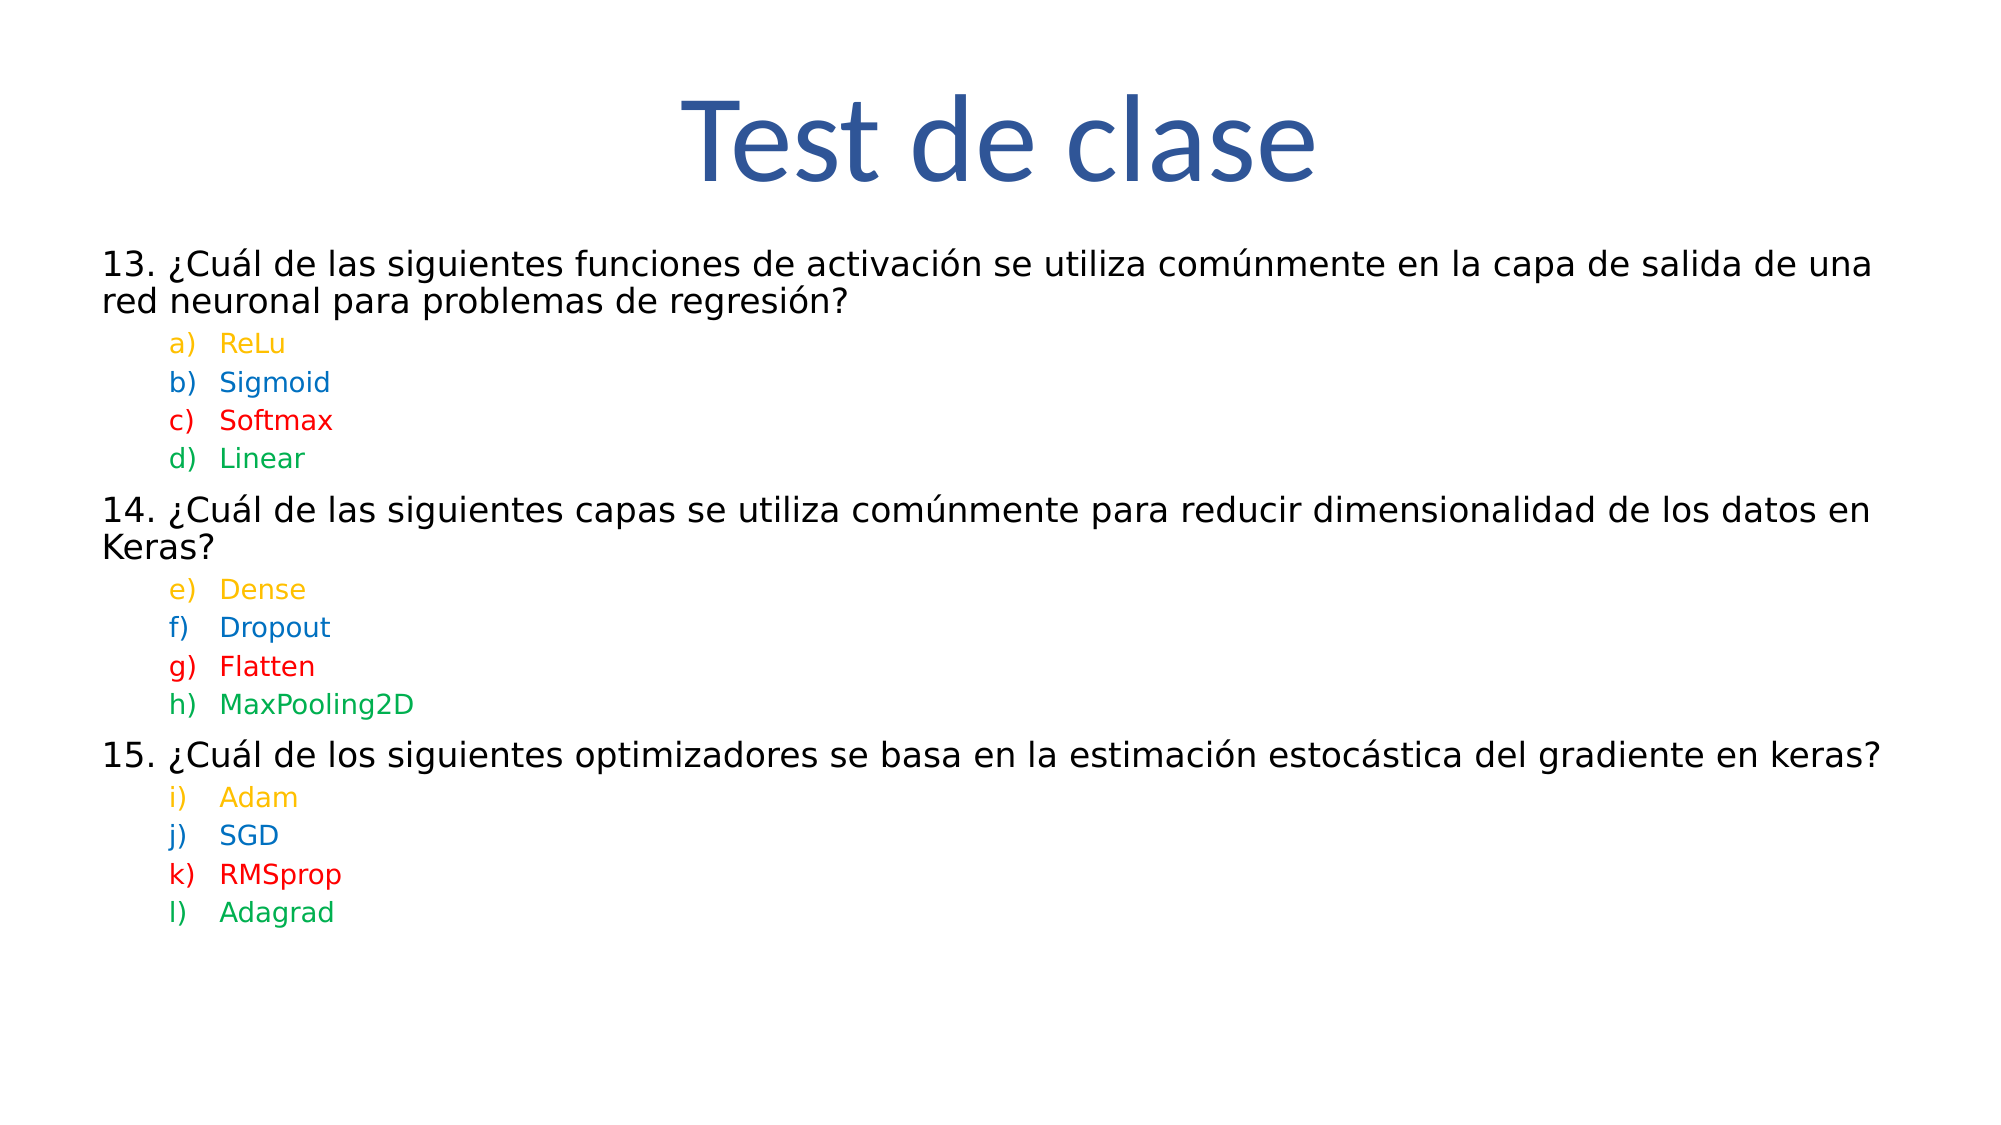

# Test de clase
13. ¿Cuál de las siguientes funciones de activación se utiliza comúnmente en la capa de salida de una red neuronal para problemas de regresión?
ReLu
Sigmoid
Softmax
Linear
14. ¿Cuál de las siguientes capas se utiliza comúnmente para reducir dimensionalidad de los datos en Keras?
Dense
Dropout
Flatten
MaxPooling2D
15. ¿Cuál de los siguientes optimizadores se basa en la estimación estocástica del gradiente en keras?
Adam
SGD
RMSprop
Adagrad